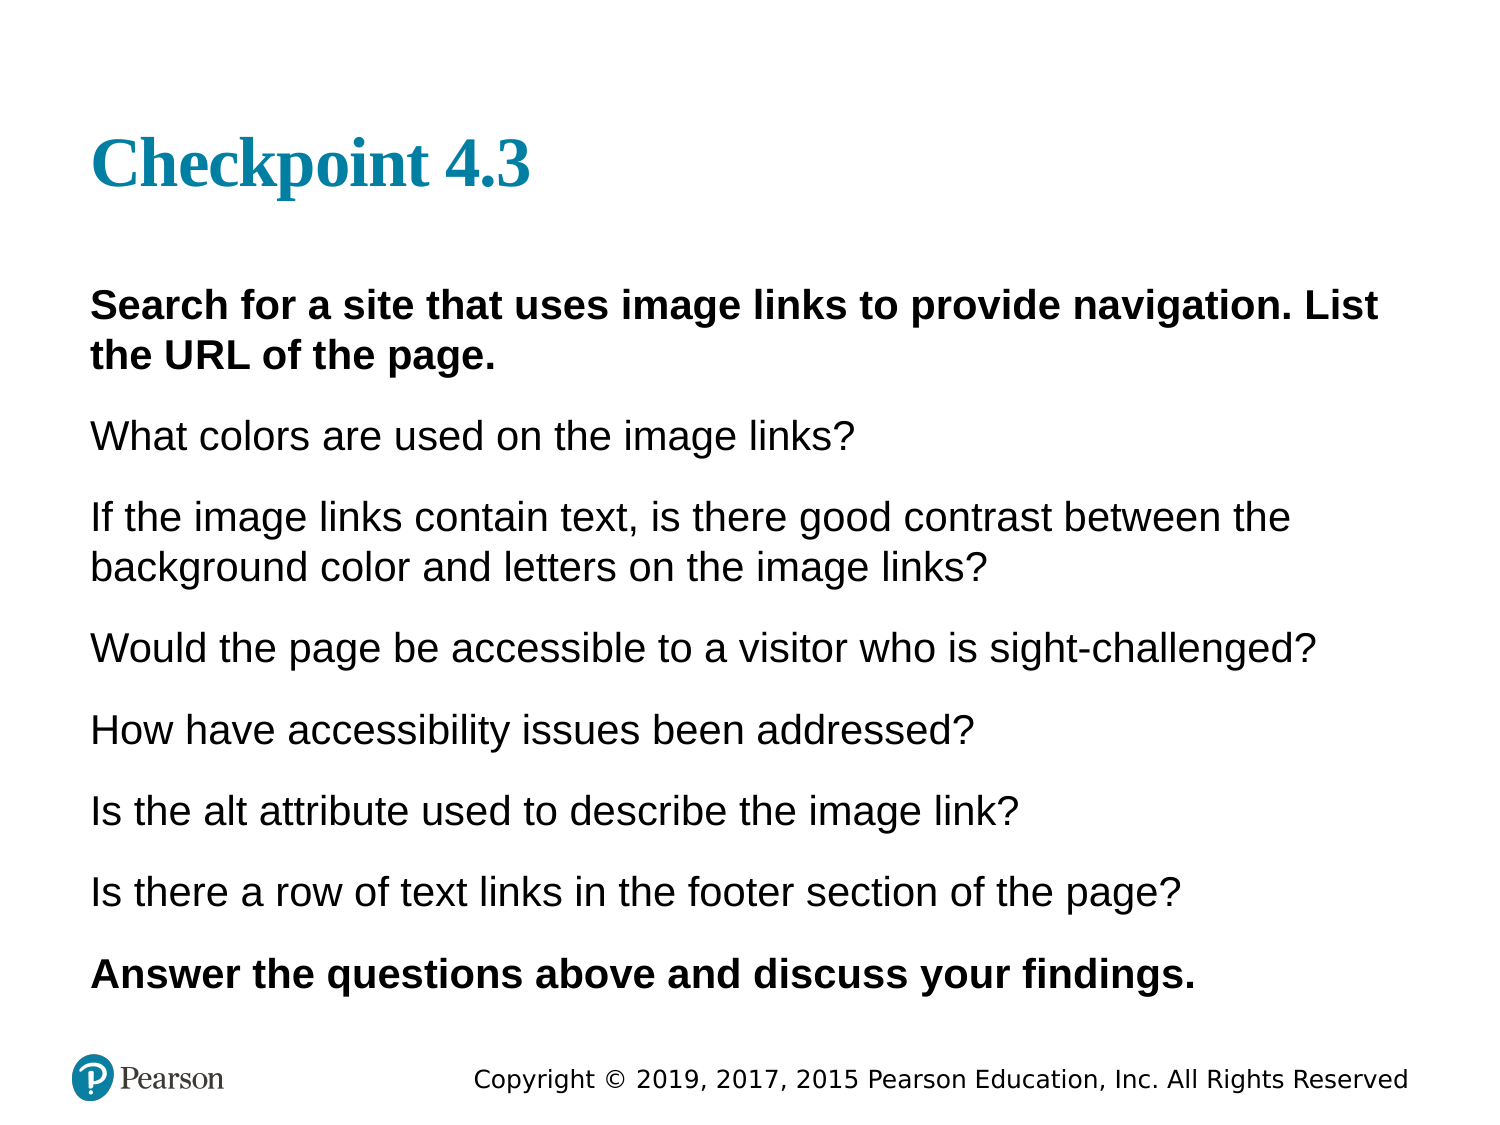

# Checkpoint 4.3
Search for a site that uses image links to provide navigation. List the U R L of the page.
What colors are used on the image links?
If the image links contain text, is there good contrast between the background color and letters on the image links?
Would the page be accessible to a visitor who is sight-challenged?
How have accessibility issues been addressed?
Is the alt attribute used to describe the image link?
Is there a row of text links in the footer section of the page?
Answer the questions above and discuss your findings.